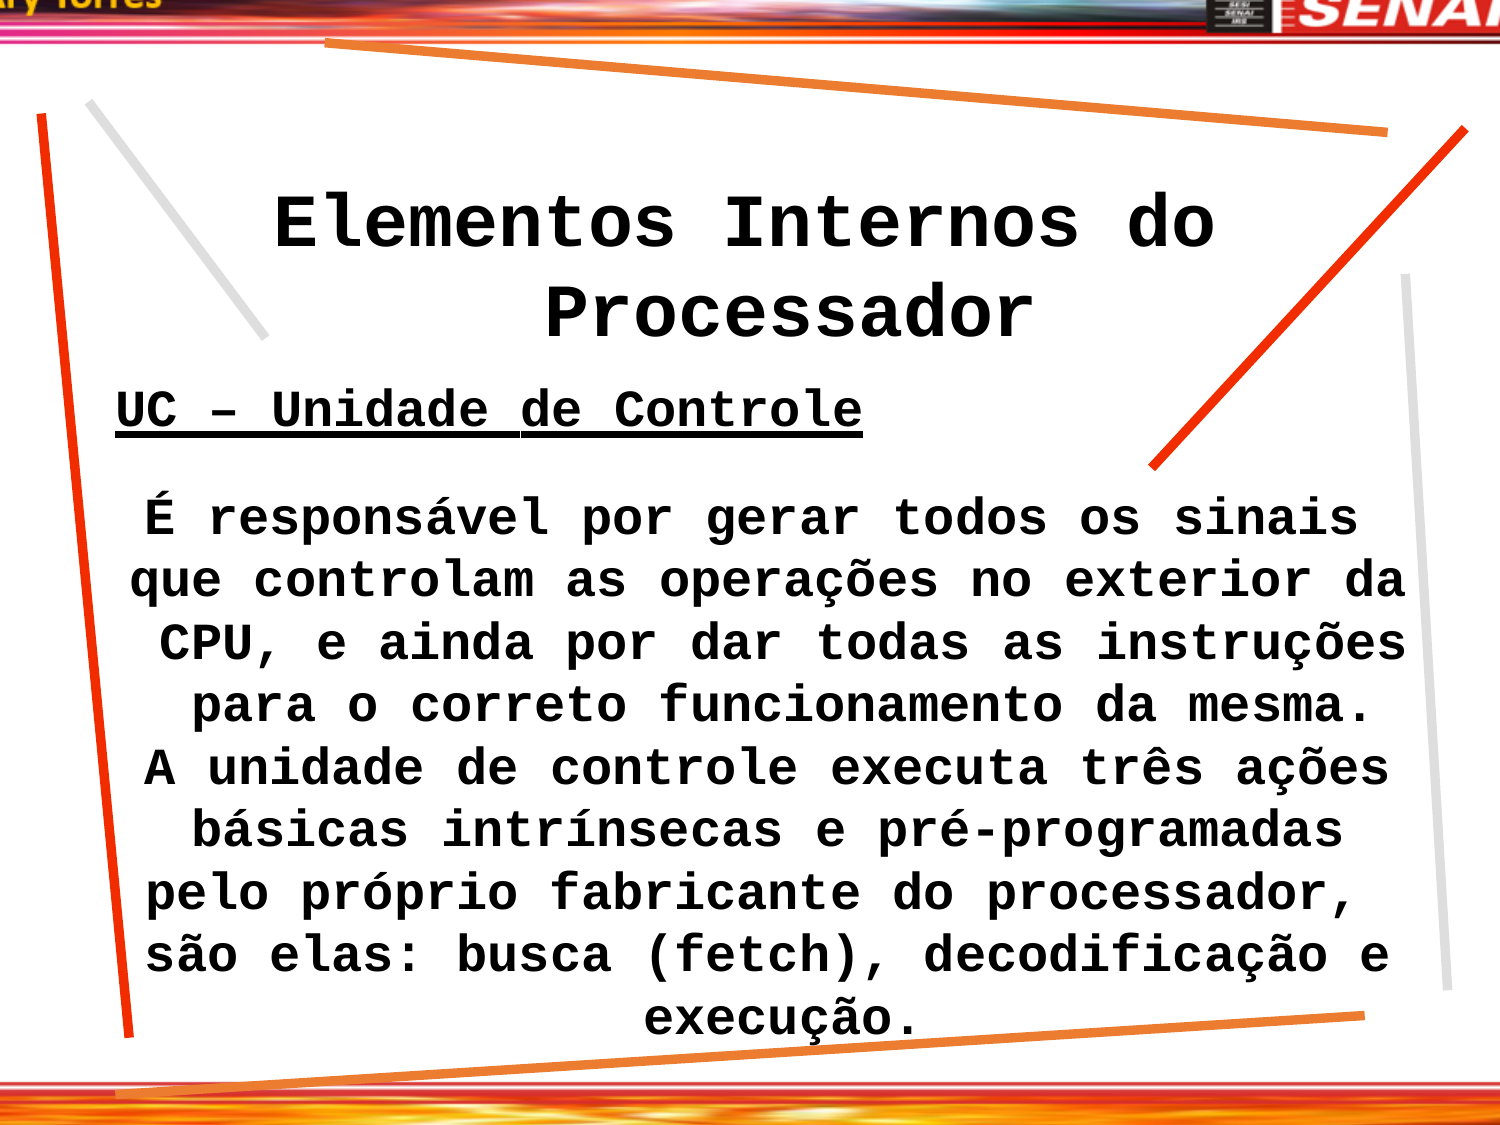

# Elementos Internos do  Processador
UC – Unidade de Controle
É responsável por gerar todos os sinais  que controlam as operações no exterior da  CPU, e ainda por dar todas as instruções  para o correto funcionamento da mesma.
A unidade de controle executa três ações  básicas intrínsecas e pré-programadas  pelo próprio fabricante do processador,  são elas: busca (fetch), decodificação e  execução.